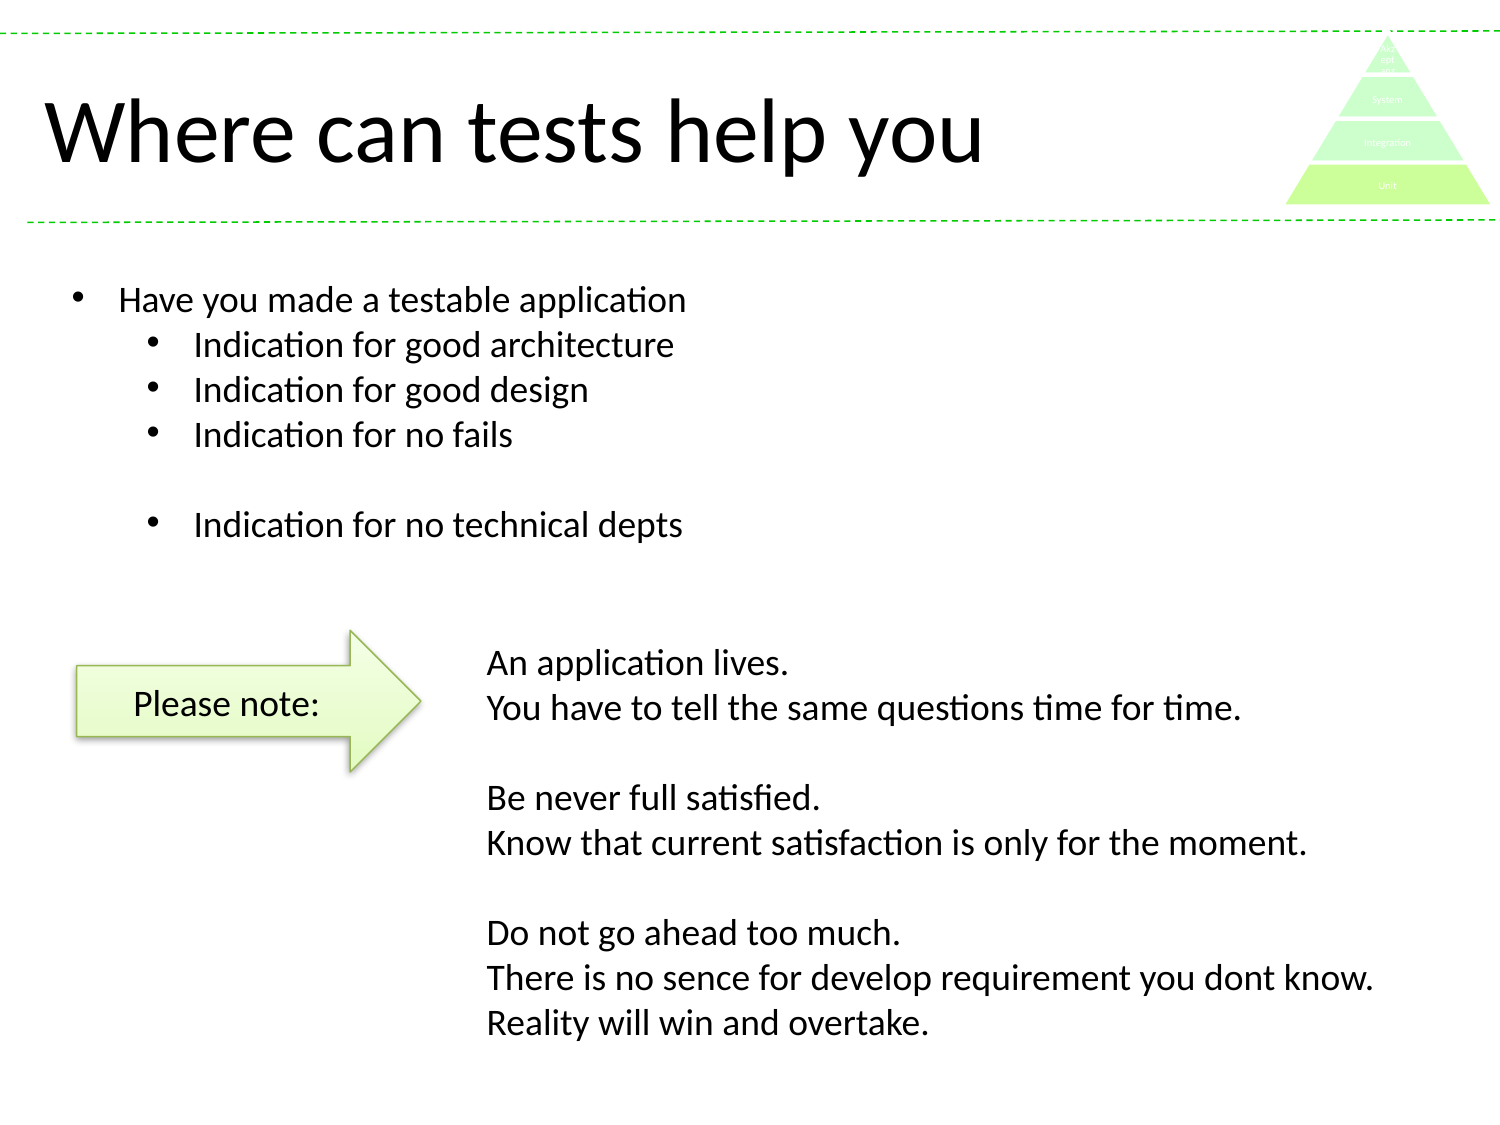

Akzeptanz
System
Integration
Unit
# Where can tests help you
Have you made a testable application
Indication for good architecture
Indication for good design
Indication for no fails

Indication for no technical depts
Please note:
An application lives.
You have to tell the same questions time for time.

Be never full satisfied.
Know that current satisfaction is only for the moment.

Do not go ahead too much.
There is no sence for develop requirement you dont know.
Reality will win and overtake.